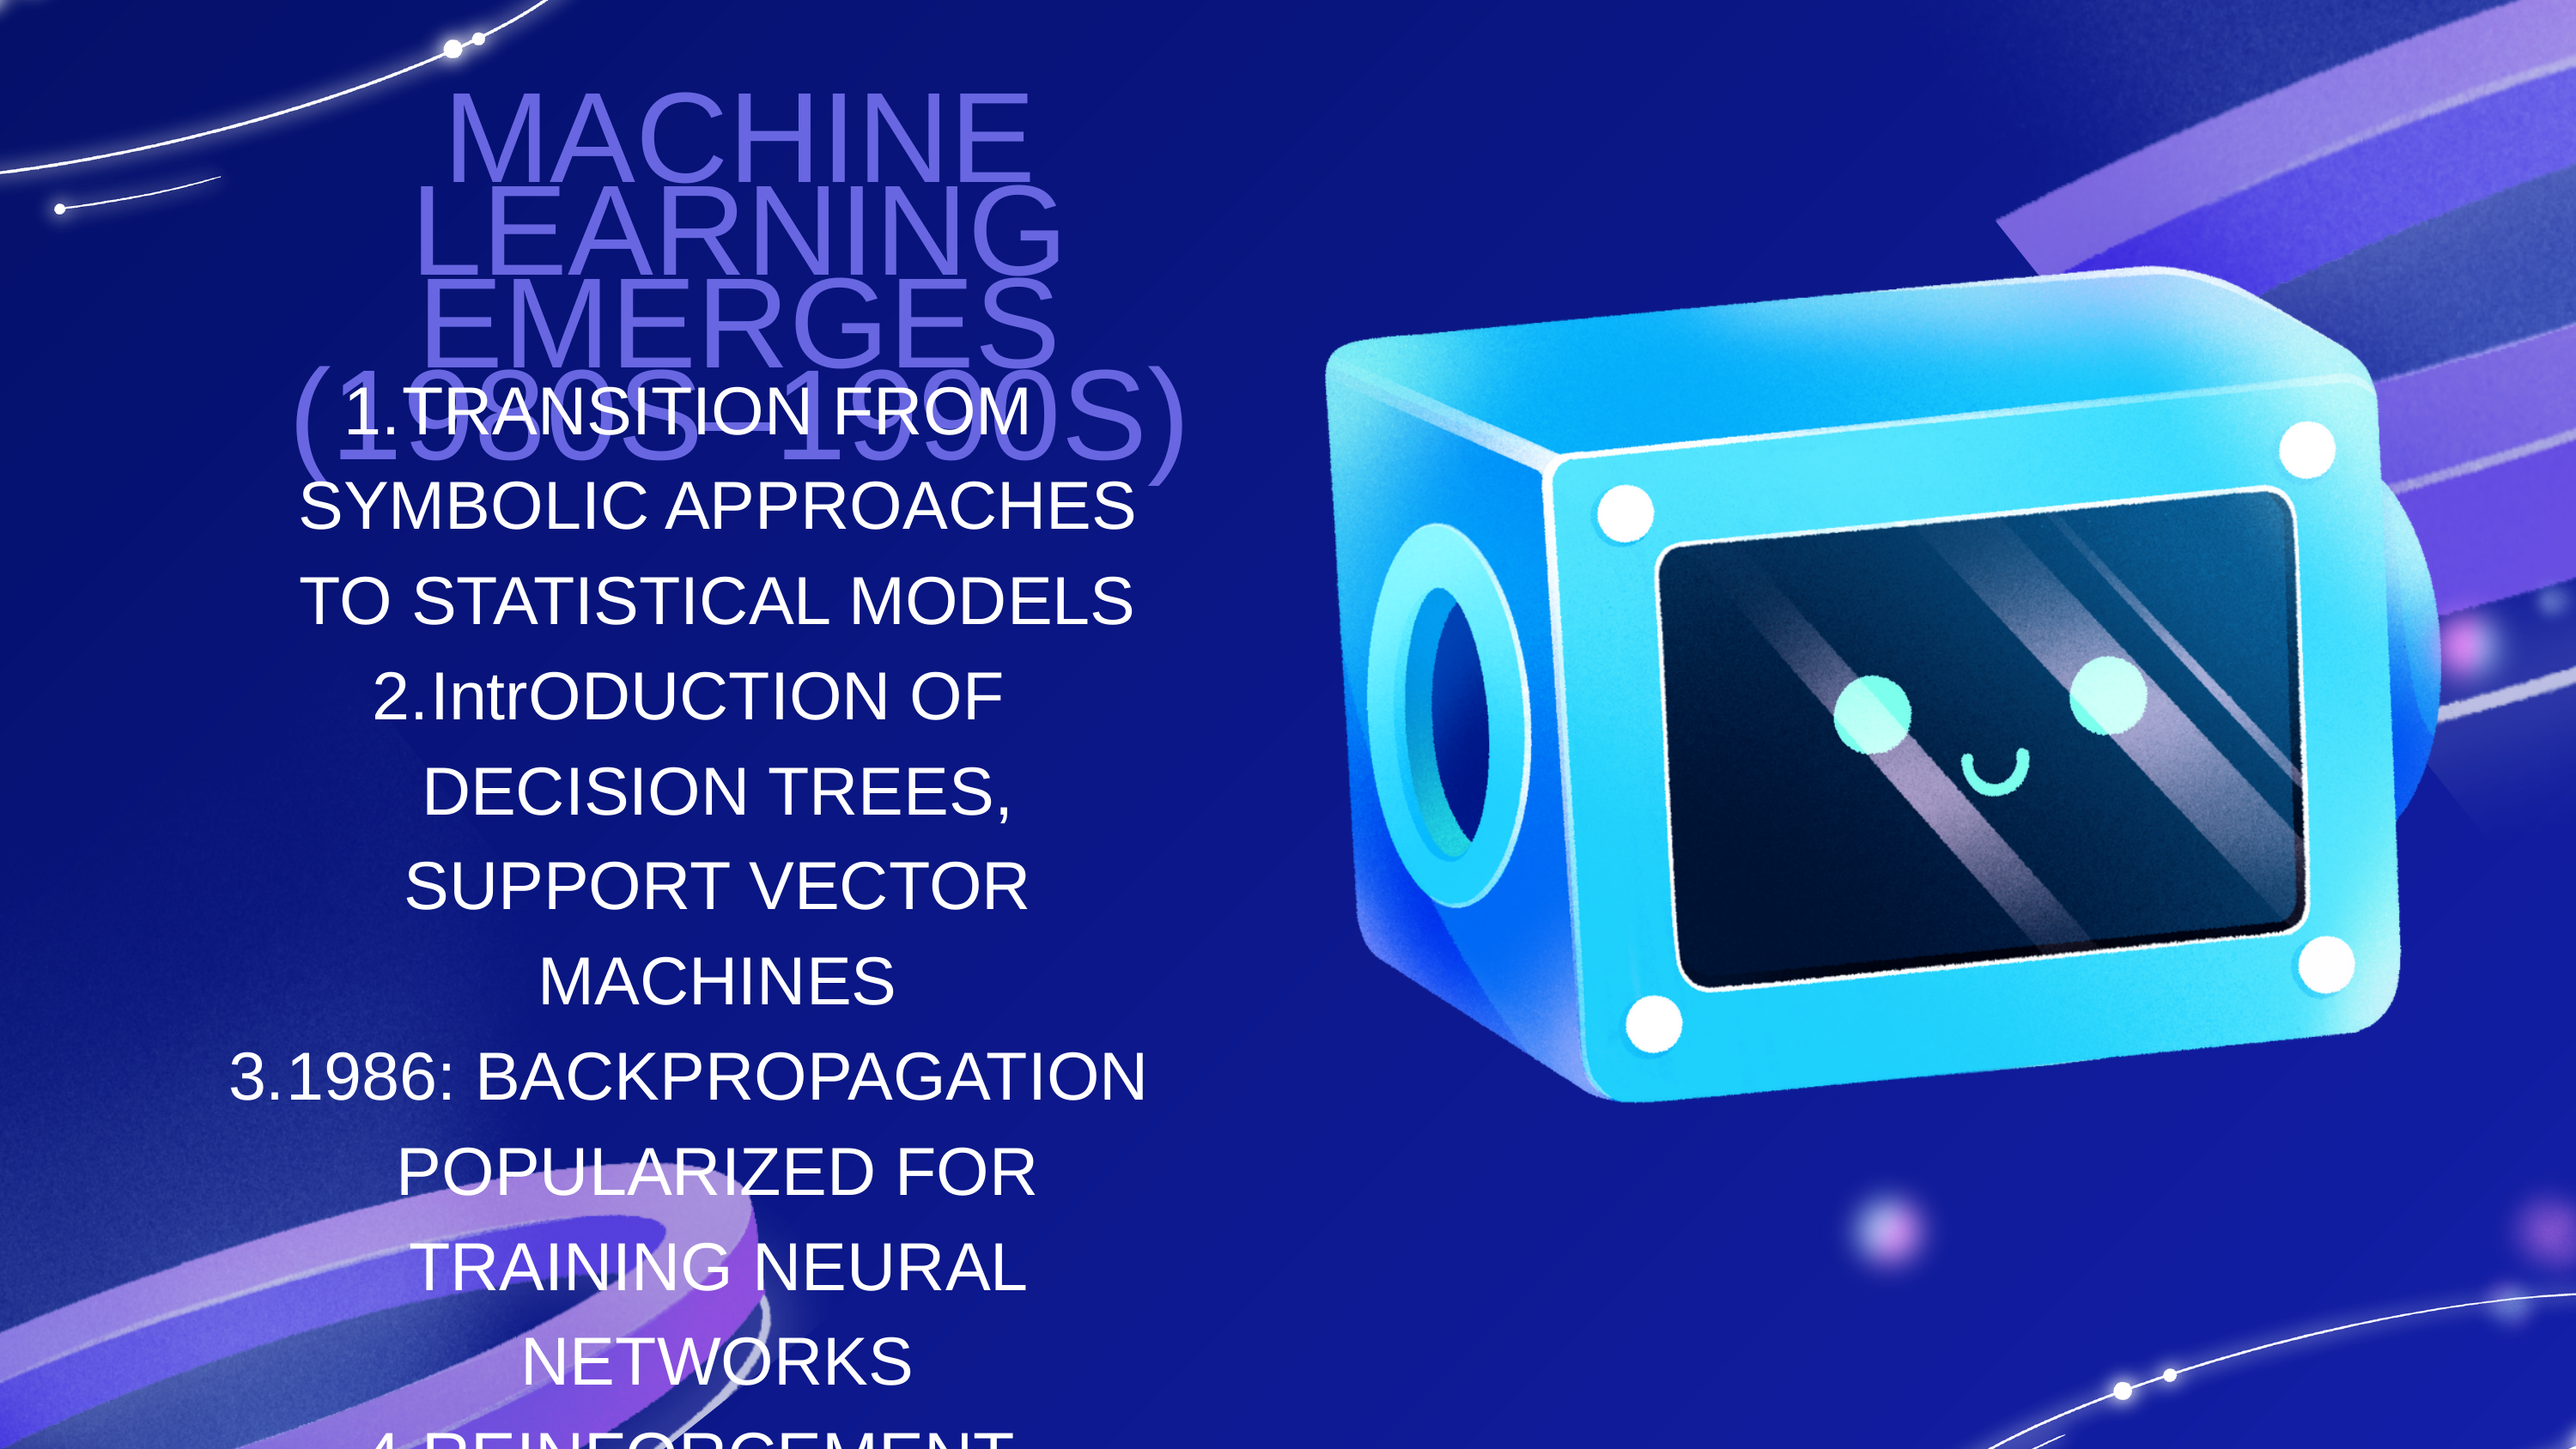

MACHINE LEARNING EMERGES (1980S–1990S)

TRANSITION FROM SYMBOLIC APPROACHES TO STATISTICAL MODELS
IntrODUCTION OF DECISION TREES, SUPPORT VECTOR MACHINES
1986: BACKPROPAGATION POPULARIZED FOR TRAINING NEURAL NETWORKS
REINFORCEMENT LEARNING BEGAN GAINING ATTENTION